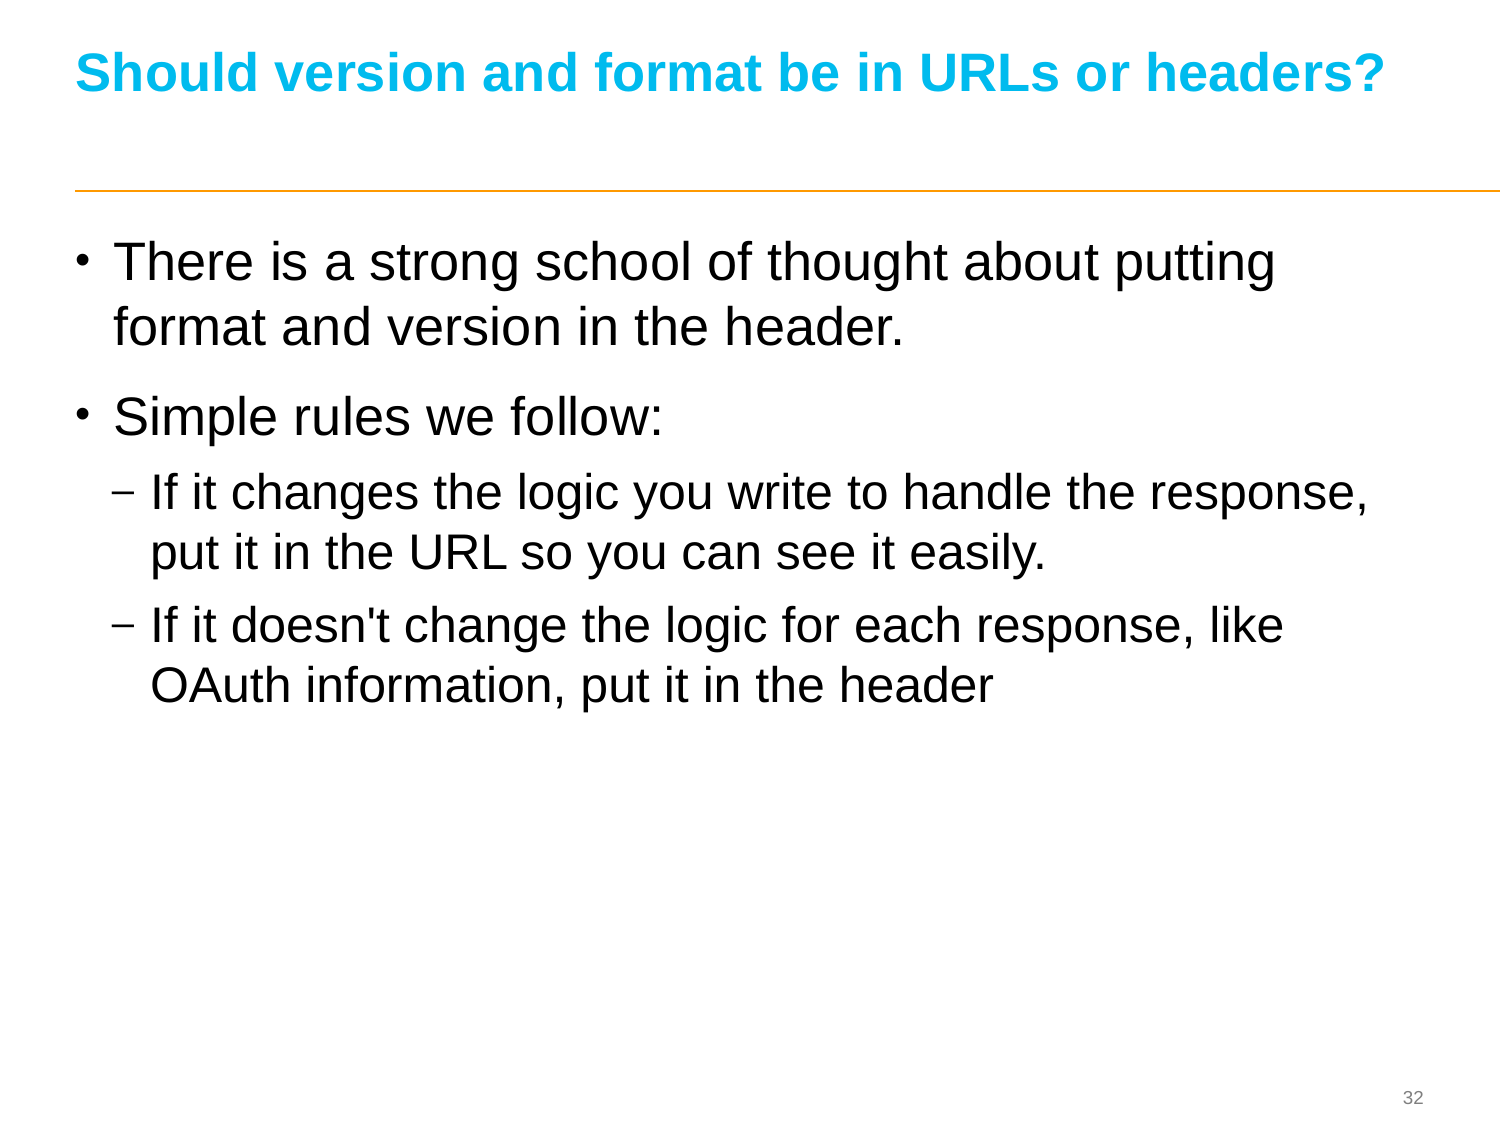

# Should version and format be in URLs or headers?
There is a strong school of thought about putting format and version in the header.
Simple rules we follow:
If it changes the logic you write to handle the response, put it in the URL so you can see it easily.
If it doesn't change the logic for each response, like OAuth information, put it in the header